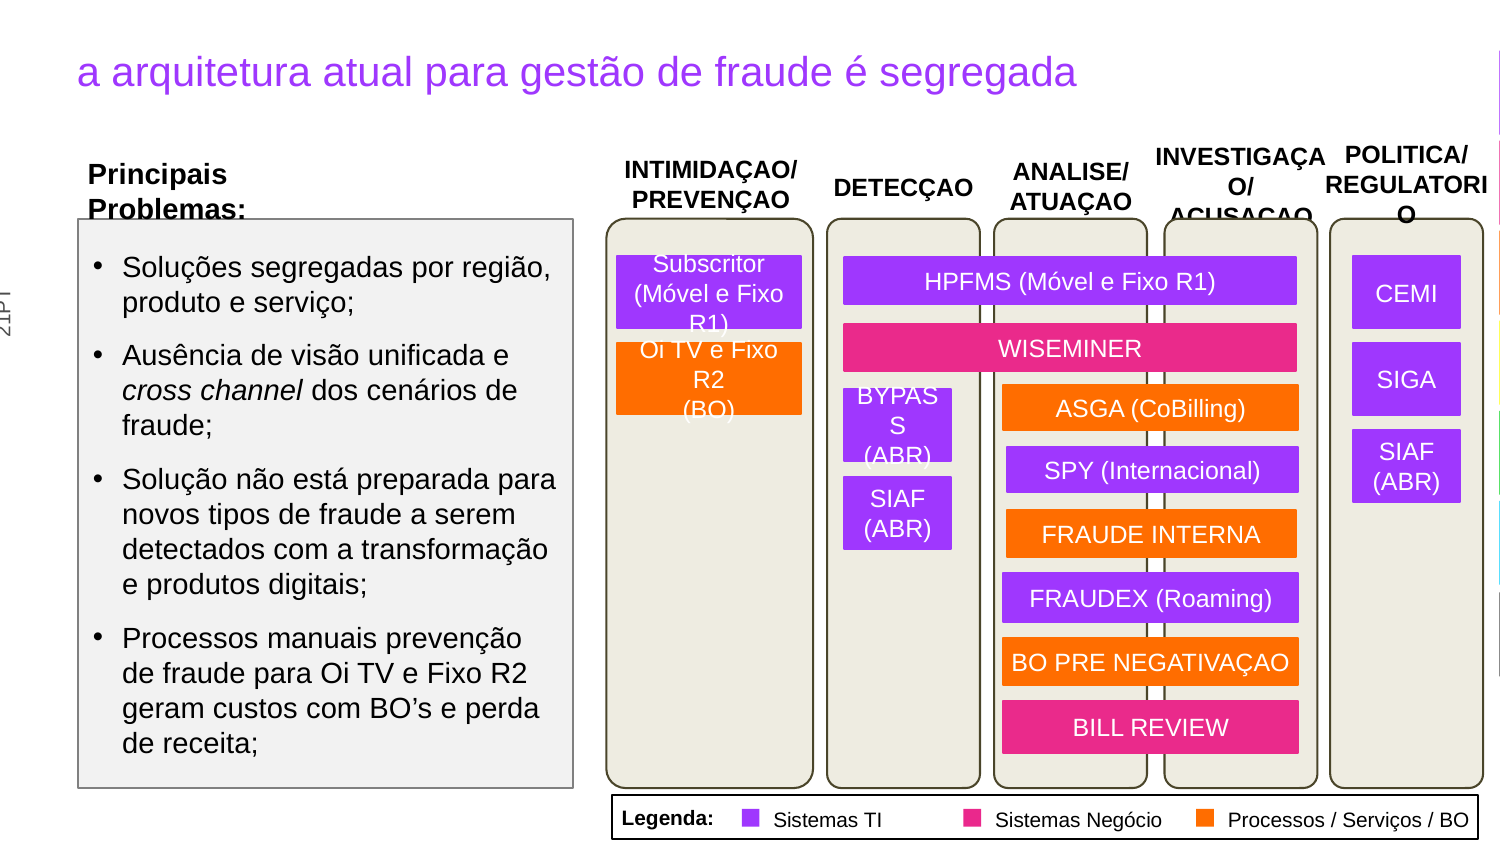

# a arquitetura atual para gestão de fraude é segregada
INTIMIDAÇAO/
PREVENÇAO
POLITICA/
REGULATORIO
ANALISE/
ATUAÇAO
INVESTIGAÇAO/
ACUSAÇAO
DETECÇAO
Principais Problemas:
Soluções segregadas por região, produto e serviço;
Ausência de visão unificada e cross channel dos cenários de fraude;
Solução não está preparada para novos tipos de fraude a serem detectados com a transformação e produtos digitais;
Processos manuais prevenção de fraude para Oi TV e Fixo R2 geram custos com BO’s e perda de receita;

Subscritor
(Móvel e Fixo R1)
CEMI
HPFMS (Móvel e Fixo R1)
WISEMINER
Oi TV e Fixo R2
(BO)
SIGA
ASGA (CoBilling)
BYPASS
(ABR)
SIAF
(ABR)
SPY (Internacional)
SIAF
(ABR)
FRAUDE INTERNA
FRAUDEX (Roaming)
BO PRE NEGATIVAÇAO
BILL REVIEW

Legenda:
Sistemas TI
Sistemas Negócio
Processos / Serviços / BO